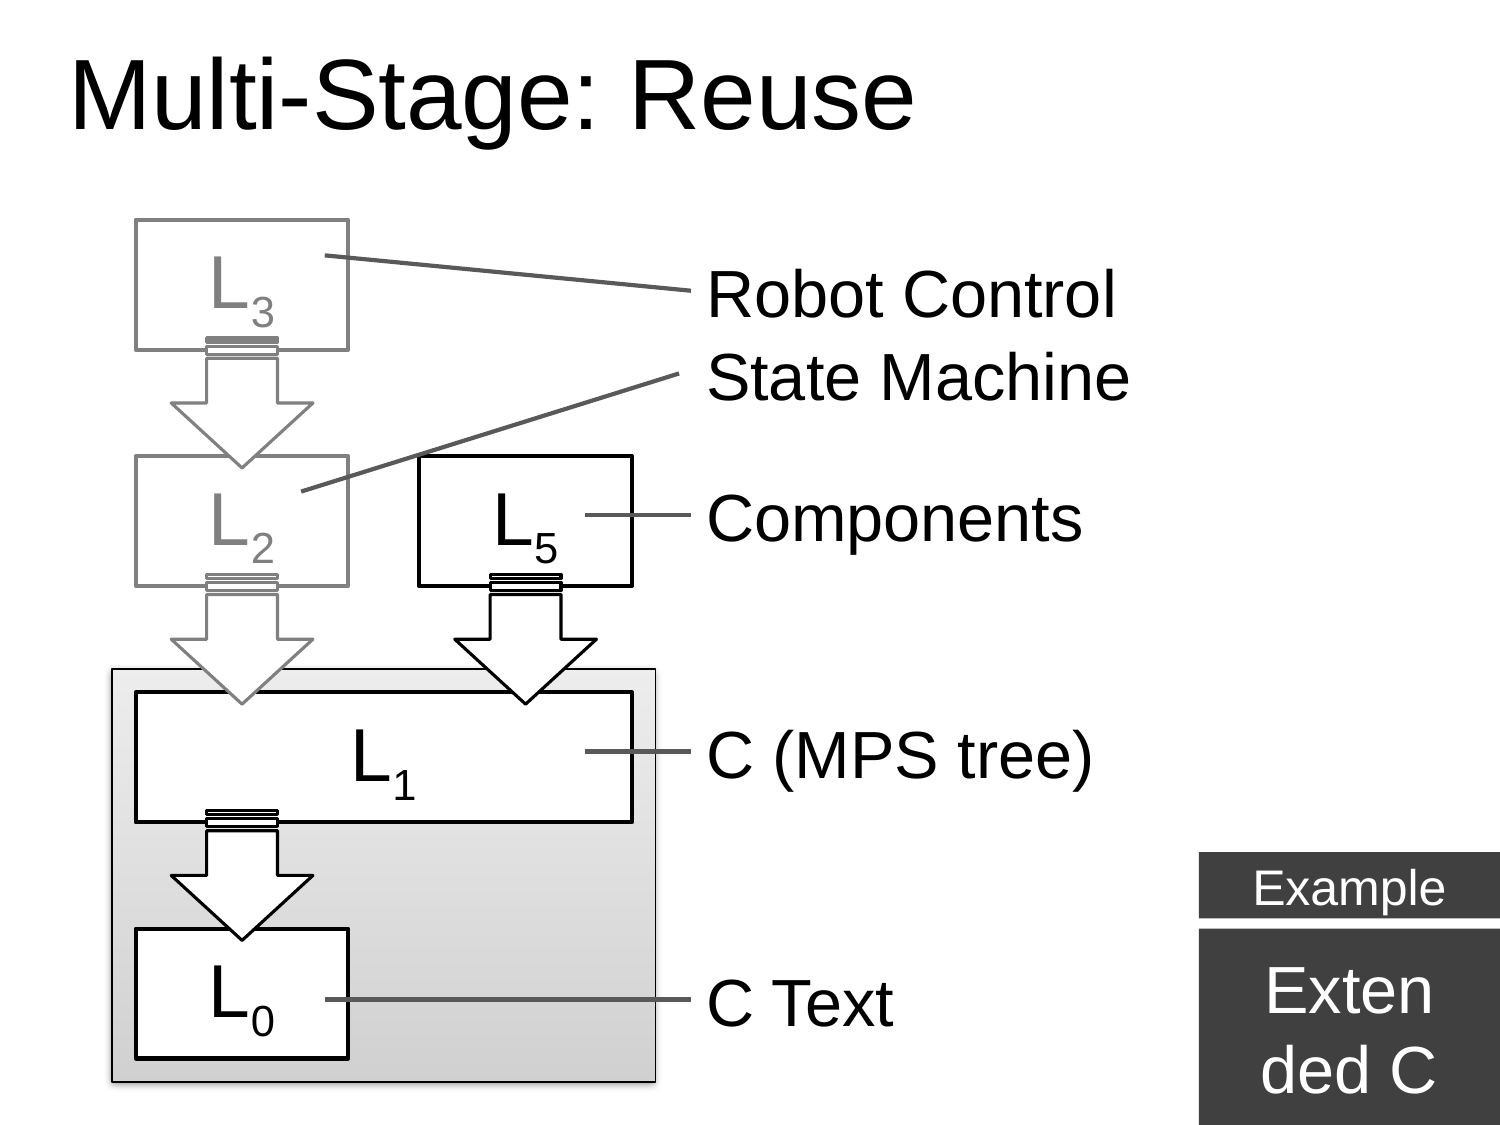

Multi-Stage: Reuse
L3
Robot Control
State Machine

L2
L5
Components

L1
C (MPS tree)

Example
L0
Exten
ded C
C Text